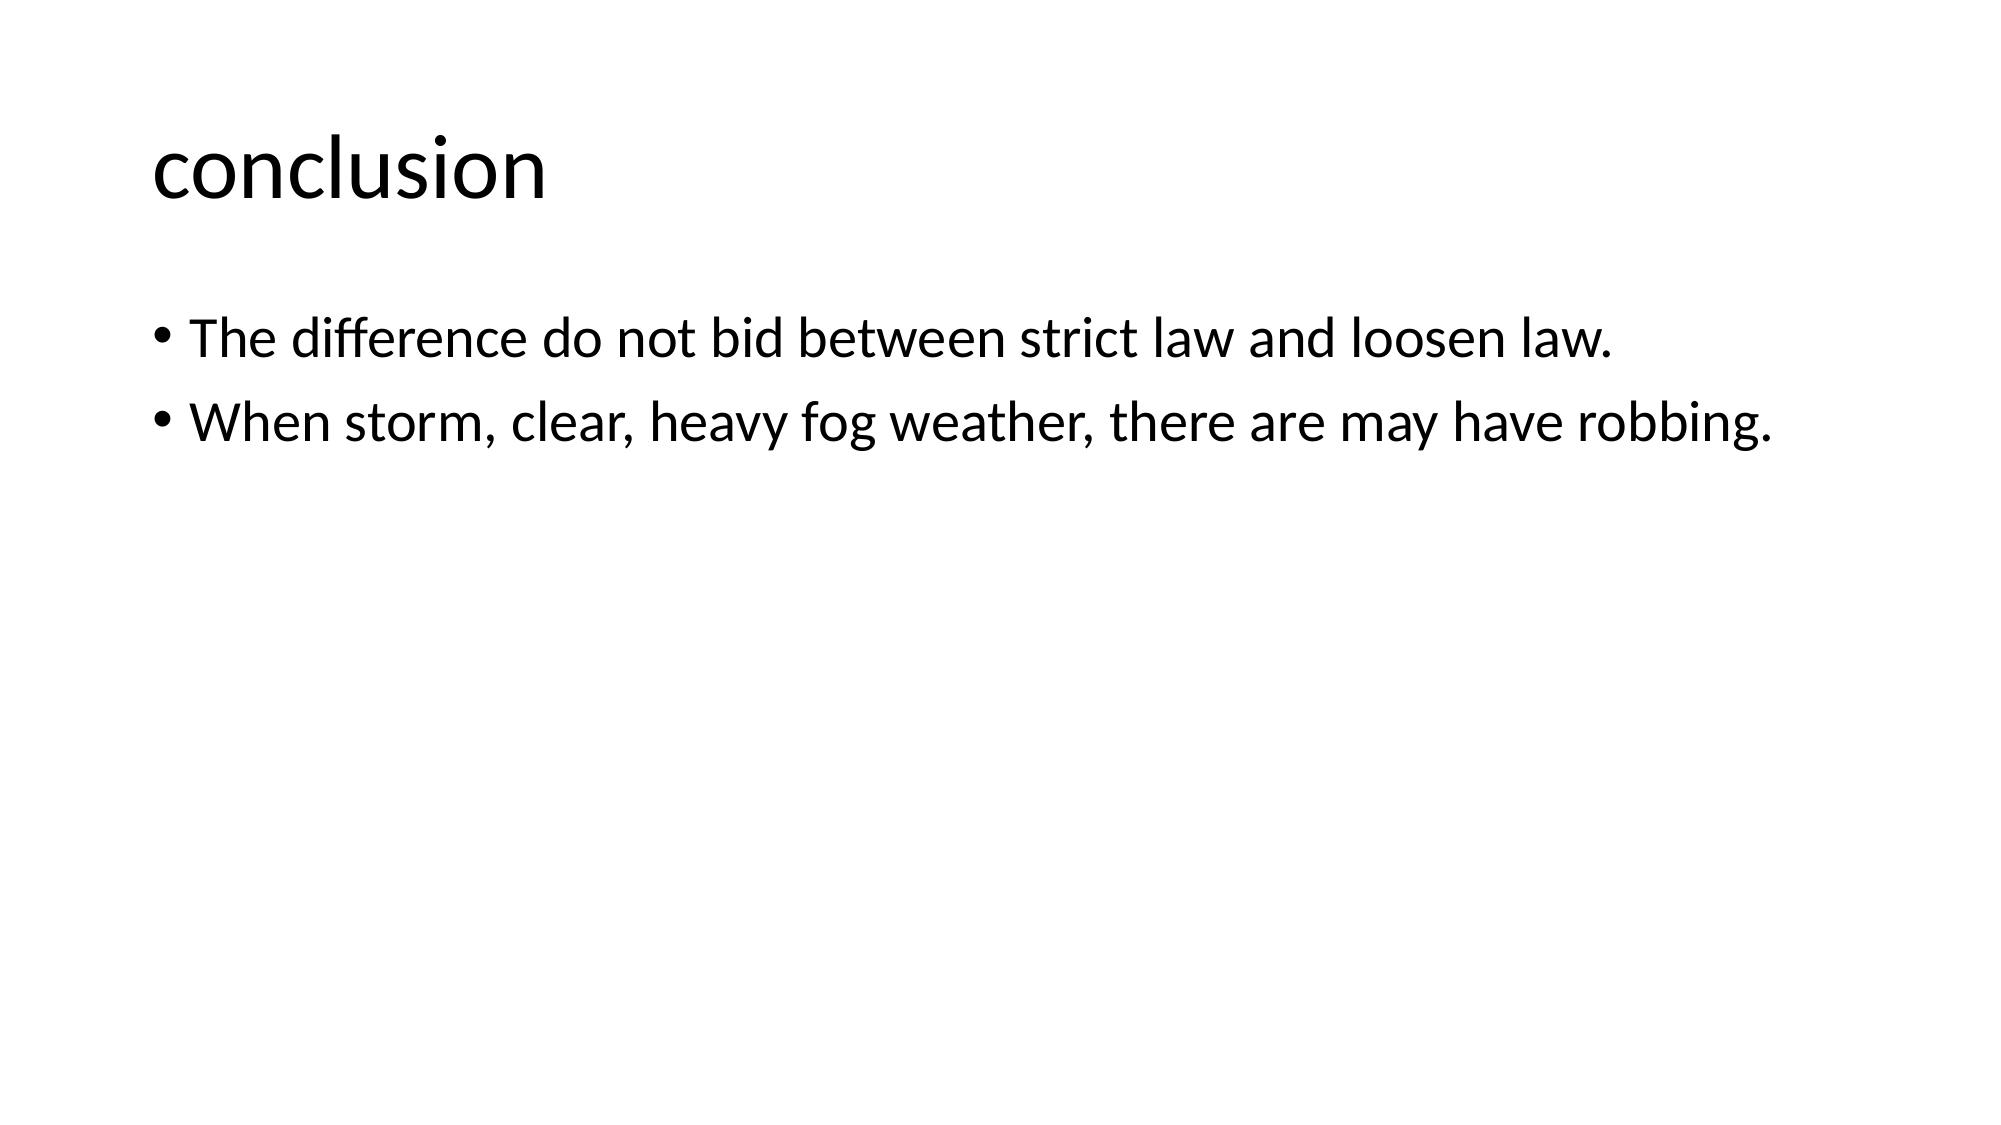

# conclusion
The difference do not bid between strict law and loosen law.
When storm, clear, heavy fog weather, there are may have robbing.